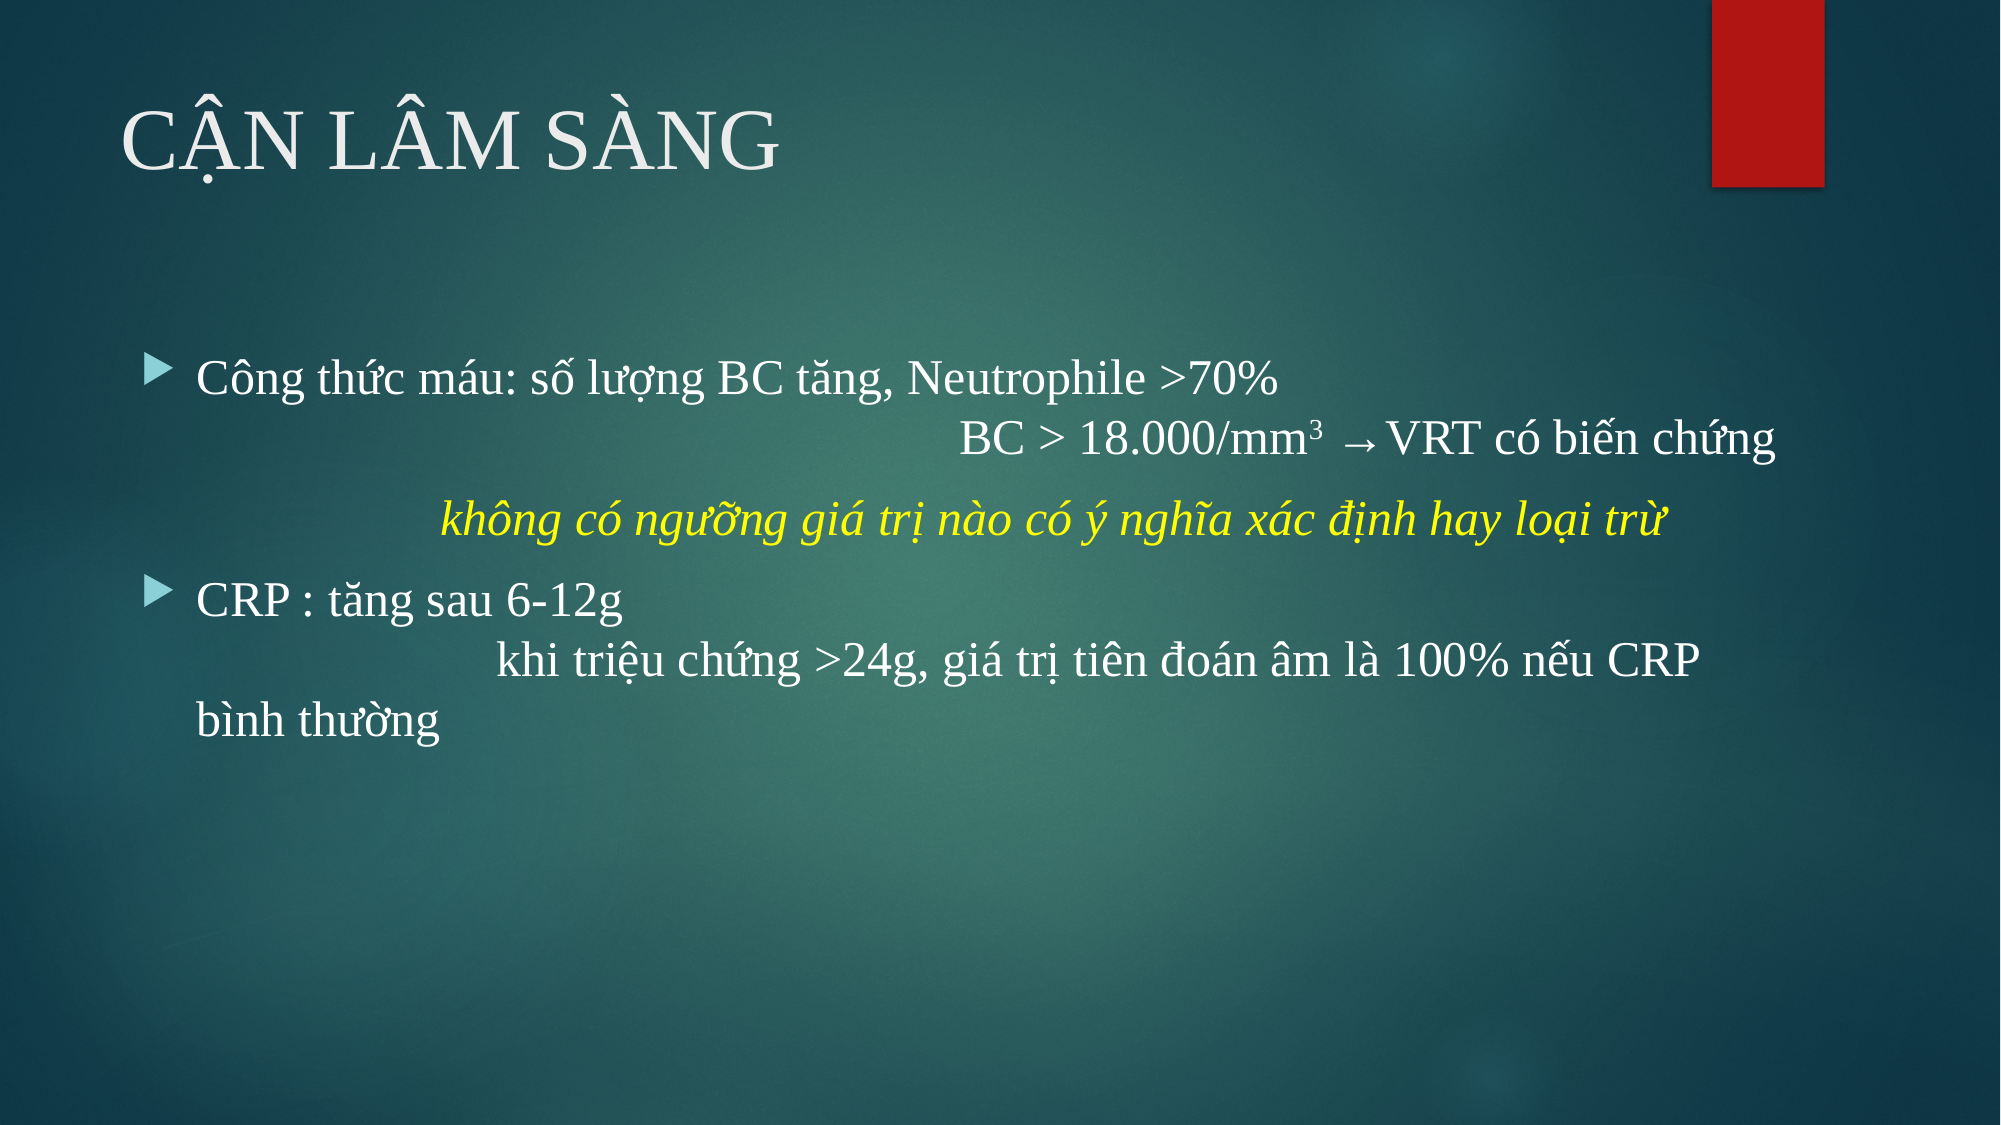

# CẬN LÂM SÀNG
Công thức máu: số lượng BC tăng, Neutrophile >70%
					 BC > 18.000/mm3 →VRT có biến chứng
		không có ngưỡng giá trị nào có ý nghĩa xác định hay loại trừ
CRP : tăng sau 6-12g
		khi triệu chứng >24g, giá trị tiên đoán âm là 100% nếu CRP bình thường